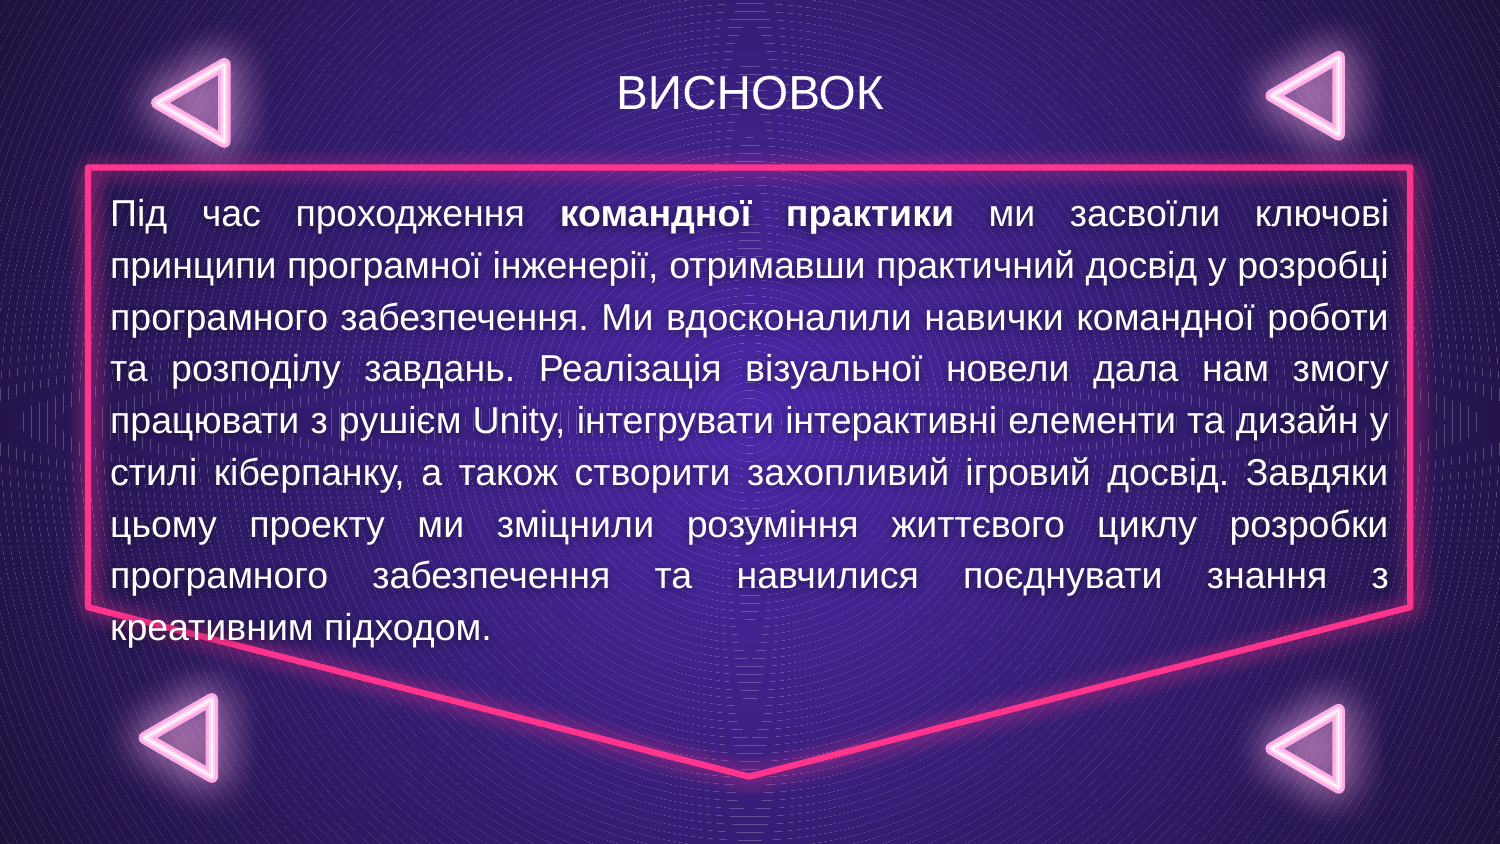

# ВИСНОВОК
Під час проходження командної практики ми засвоїли ключові принципи програмної інженерії, отримавши практичний досвід у розробці програмного забезпечення. Ми вдосконалили навички командної роботи та розподілу завдань. Реалізація візуальної новели дала нам змогу працювати з рушієм Unity, інтегрувати інтерактивні елементи та дизайн у стилі кіберпанку, а також створити захопливий ігровий досвід. Завдяки цьому проекту ми зміцнили розуміння життєвого циклу розробки програмного забезпечення та навчилися поєднувати знання з креативним підходом.